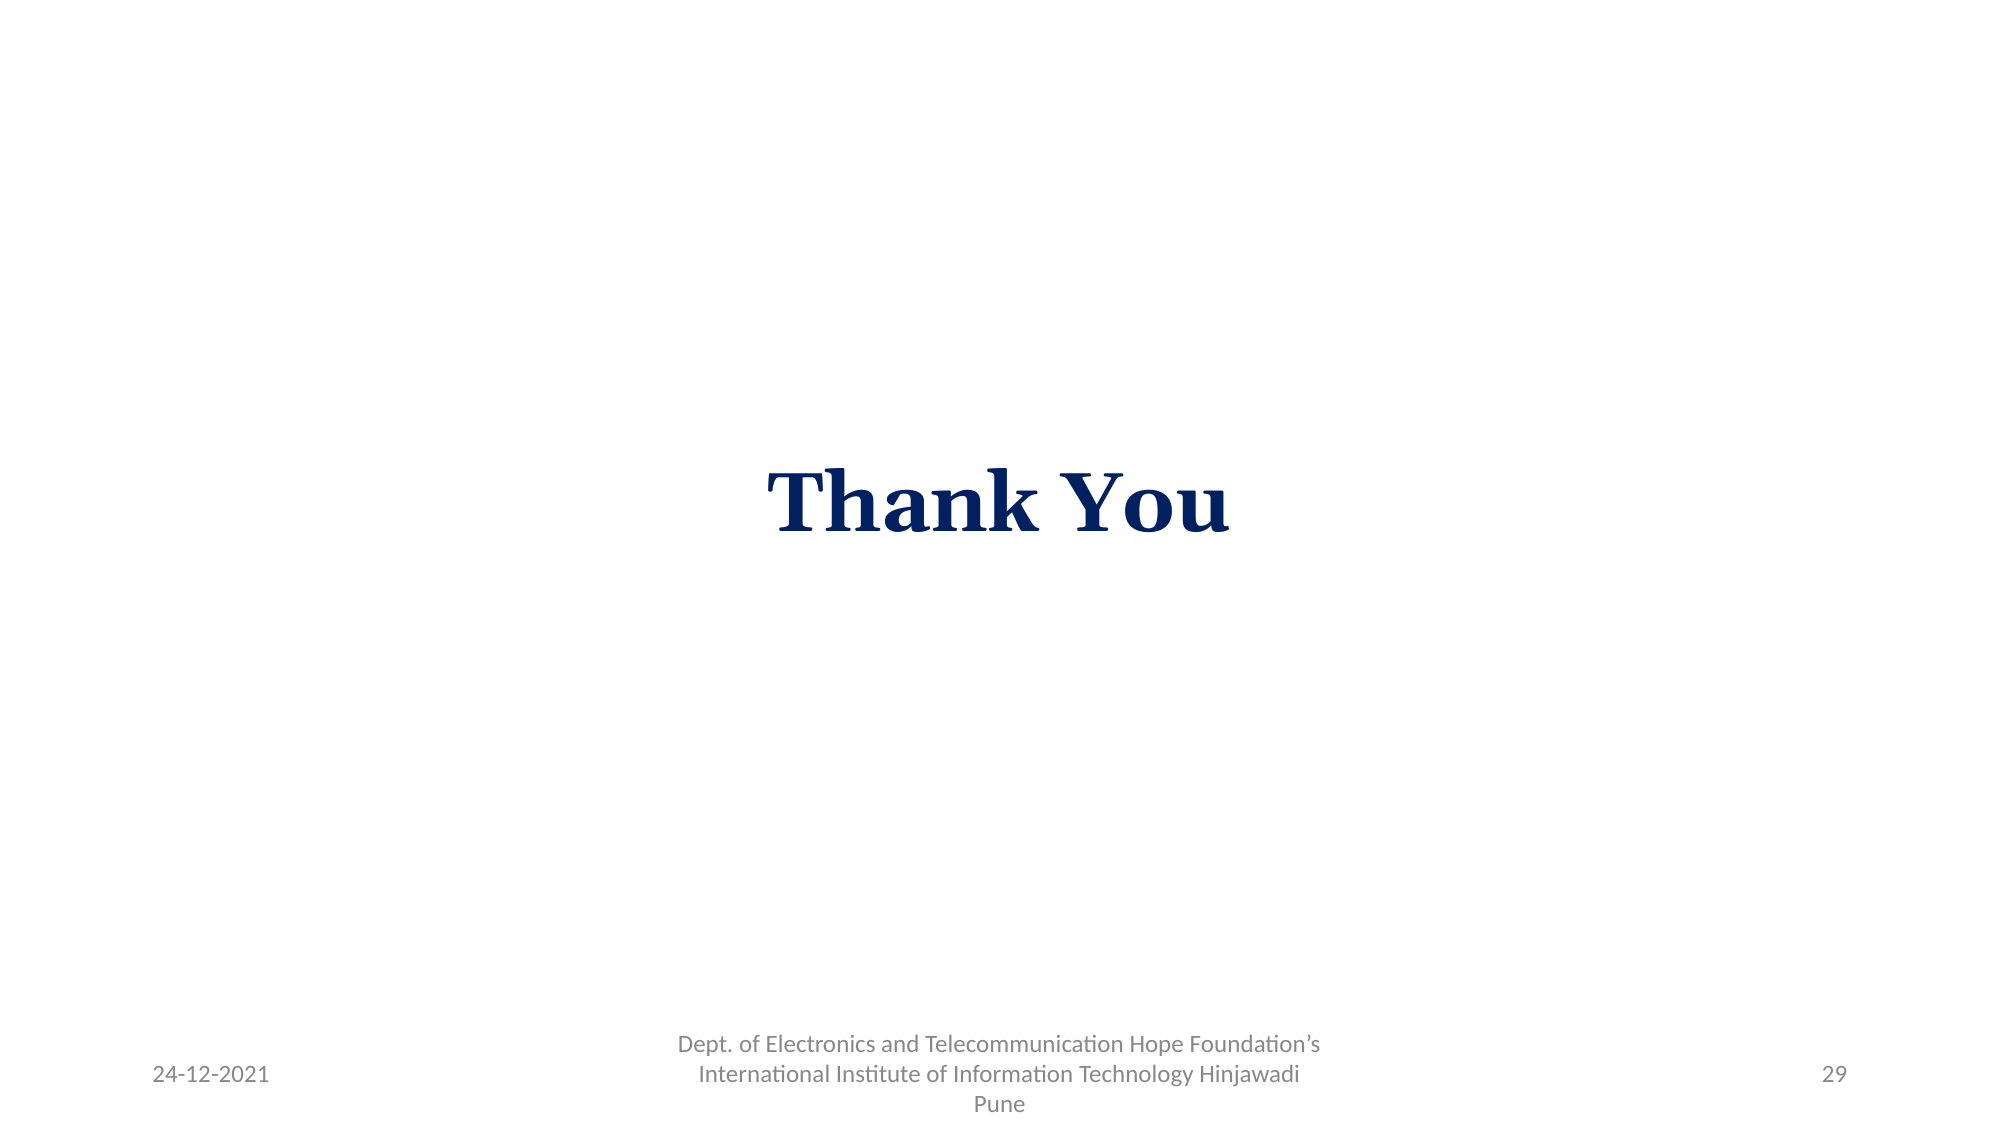

# Thank You
24-12-2021
Dept. of Electronics and Telecommunication Hope Foundation’s International Institute of Information Technology Hinjawadi Pune
29